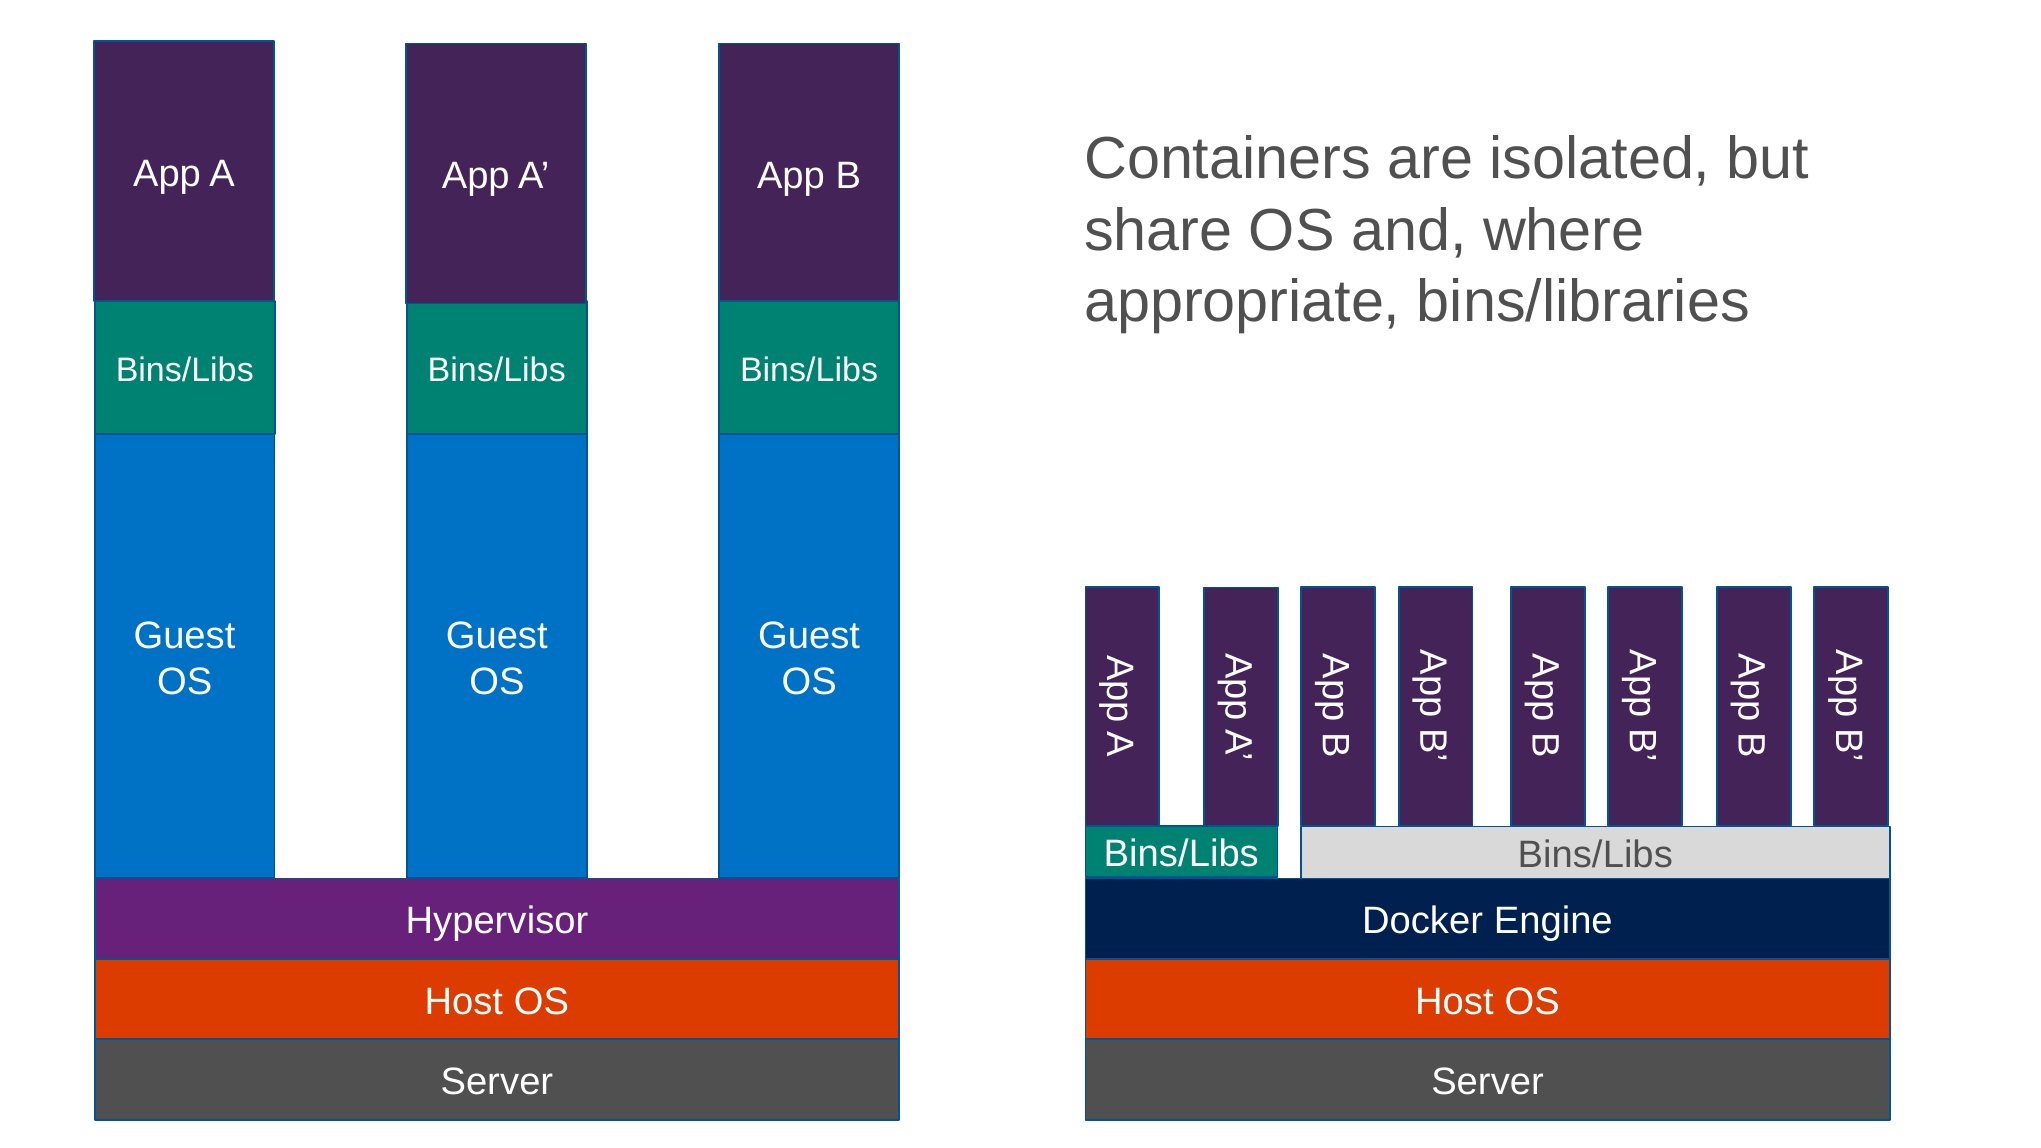

App A
App A’
App B
Containers are isolated, but share OS and, where appropriate, bins/libraries
Bins/Libs
Bins/Libs
Bins/Libs
Bins/Libs
Guest OS
Guest OS
Guest OS
App B’
App B’
App B
App B
App B’
App B
App A
App A’
Bins/Libs
Bins/Libs
Hypervisor
Docker Engine
Host OS
Host OS
Server
Server